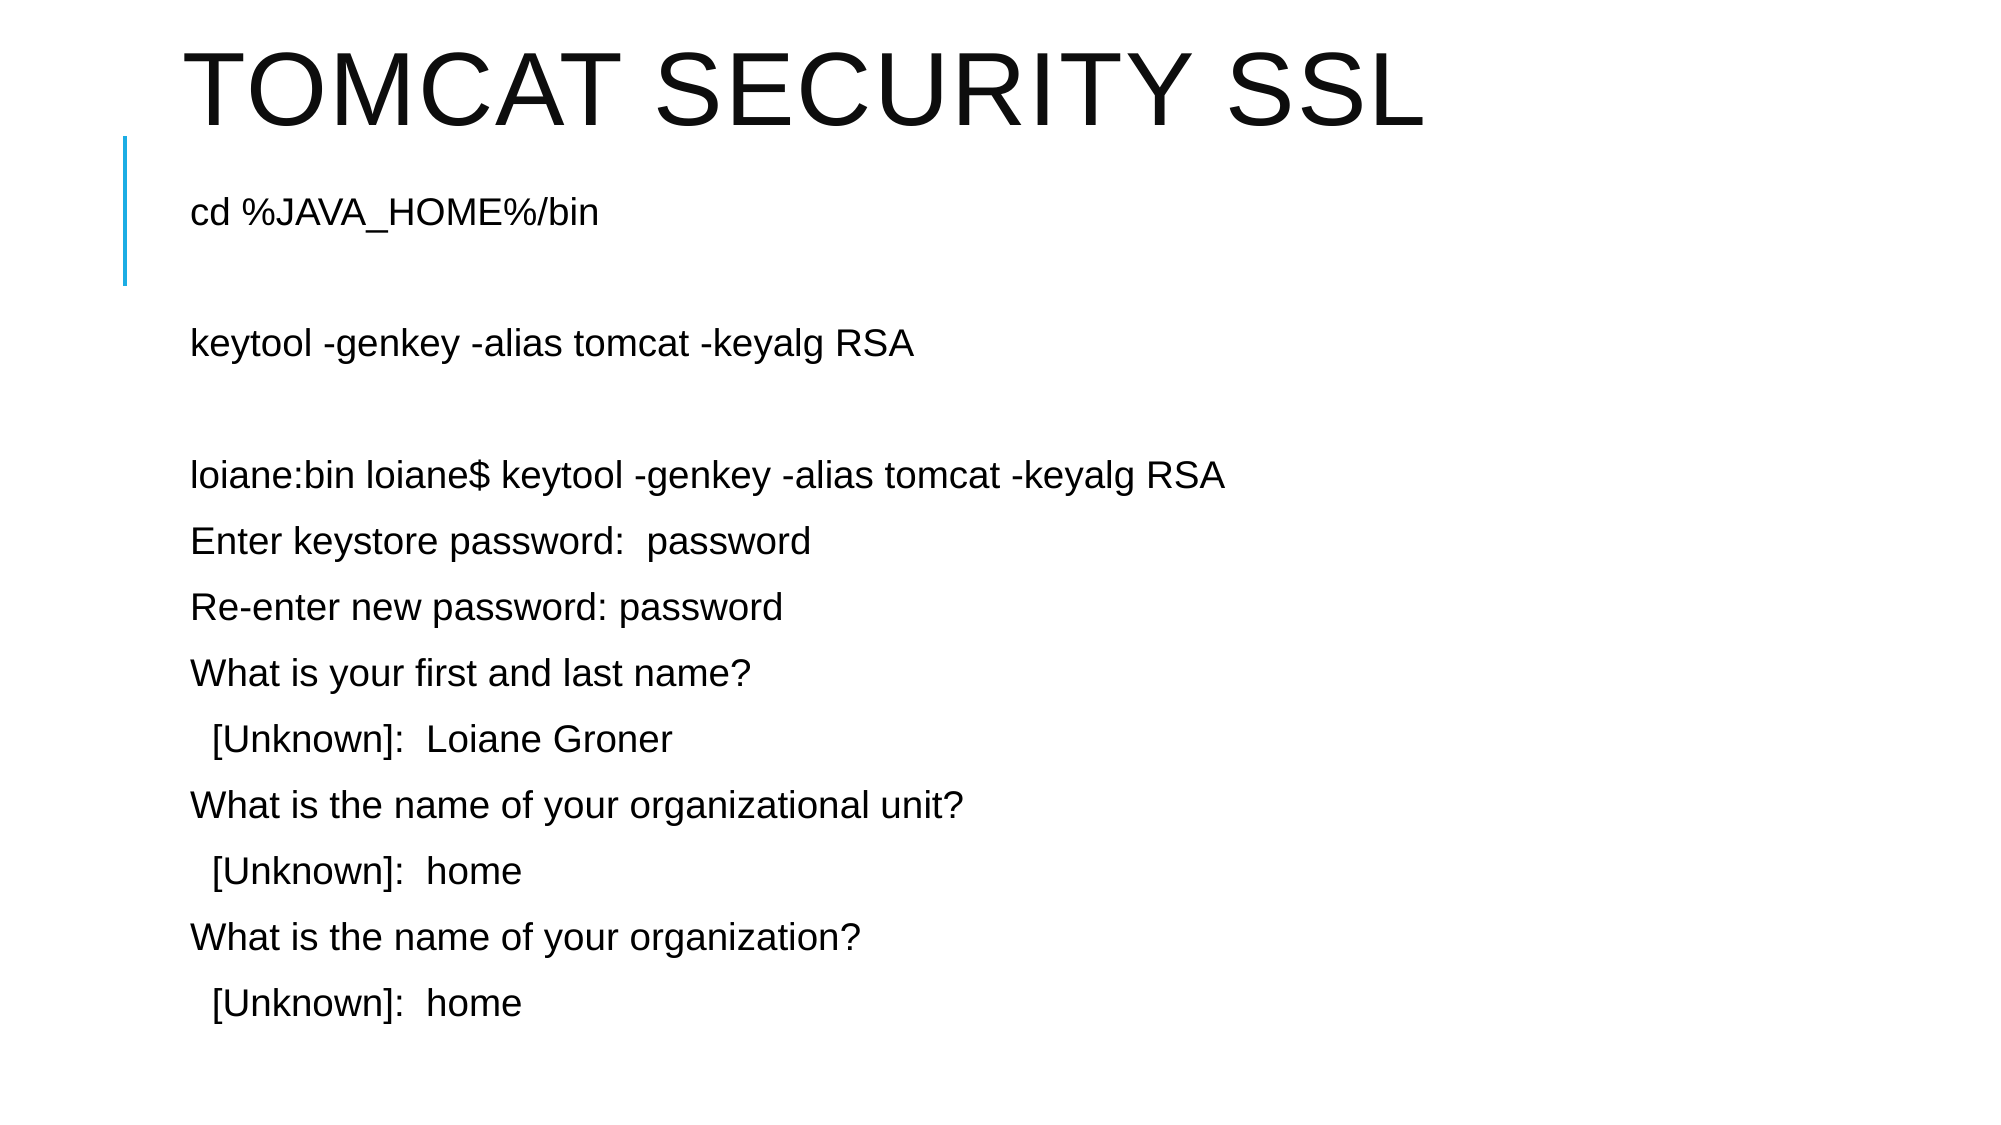

# TOMCAT SECURITY SSL
cd %JAVA_HOME%/bin

keytool -genkey -alias tomcat -keyalg RSA

loiane:bin loiane$ keytool -genkey -alias tomcat -keyalg RSA
Enter keystore password:  password
Re-enter new password: password
What is your first and last name?
  [Unknown]:  Loiane Groner
What is the name of your organizational unit?
  [Unknown]:  home
What is the name of your organization?
  [Unknown]:  home